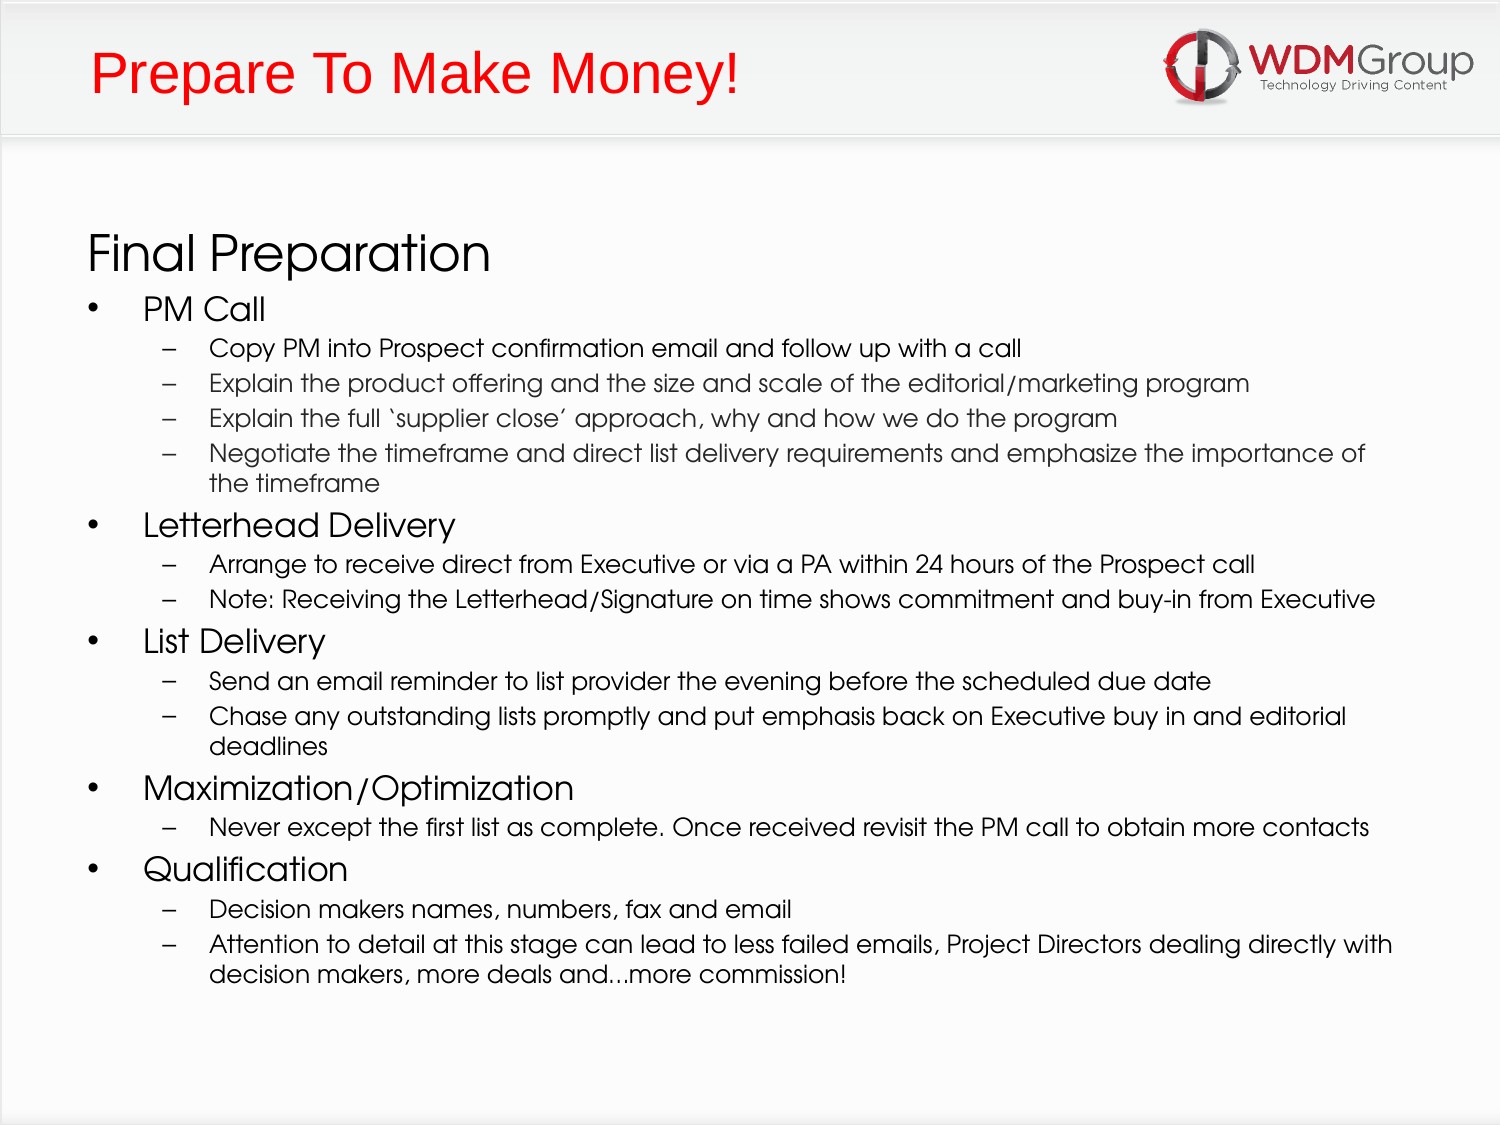

Prepare To Make Money!

Final Preparation
PM Call
Copy PM into Prospect confirmation email and follow up with a call
Explain the product offering and the size and scale of the editorial/marketing program
Explain the full ‘supplier close’ approach, why and how we do the program
Negotiate the timeframe and direct list delivery requirements and emphasize the importance of the timeframe
Letterhead Delivery
Arrange to receive direct from Executive or via a PA within 24 hours of the Prospect call
Note: Receiving the Letterhead/Signature on time shows commitment and buy-in from Executive
List Delivery
Send an email reminder to list provider the evening before the scheduled due date
Chase any outstanding lists promptly and put emphasis back on Executive buy in and editorial deadlines
Maximization/Optimization
Never except the first list as complete. Once received revisit the PM call to obtain more contacts
Qualification
Decision makers names, numbers, fax and email
Attention to detail at this stage can lead to less failed emails, Project Directors dealing directly with decision makers, more deals and…more commission!